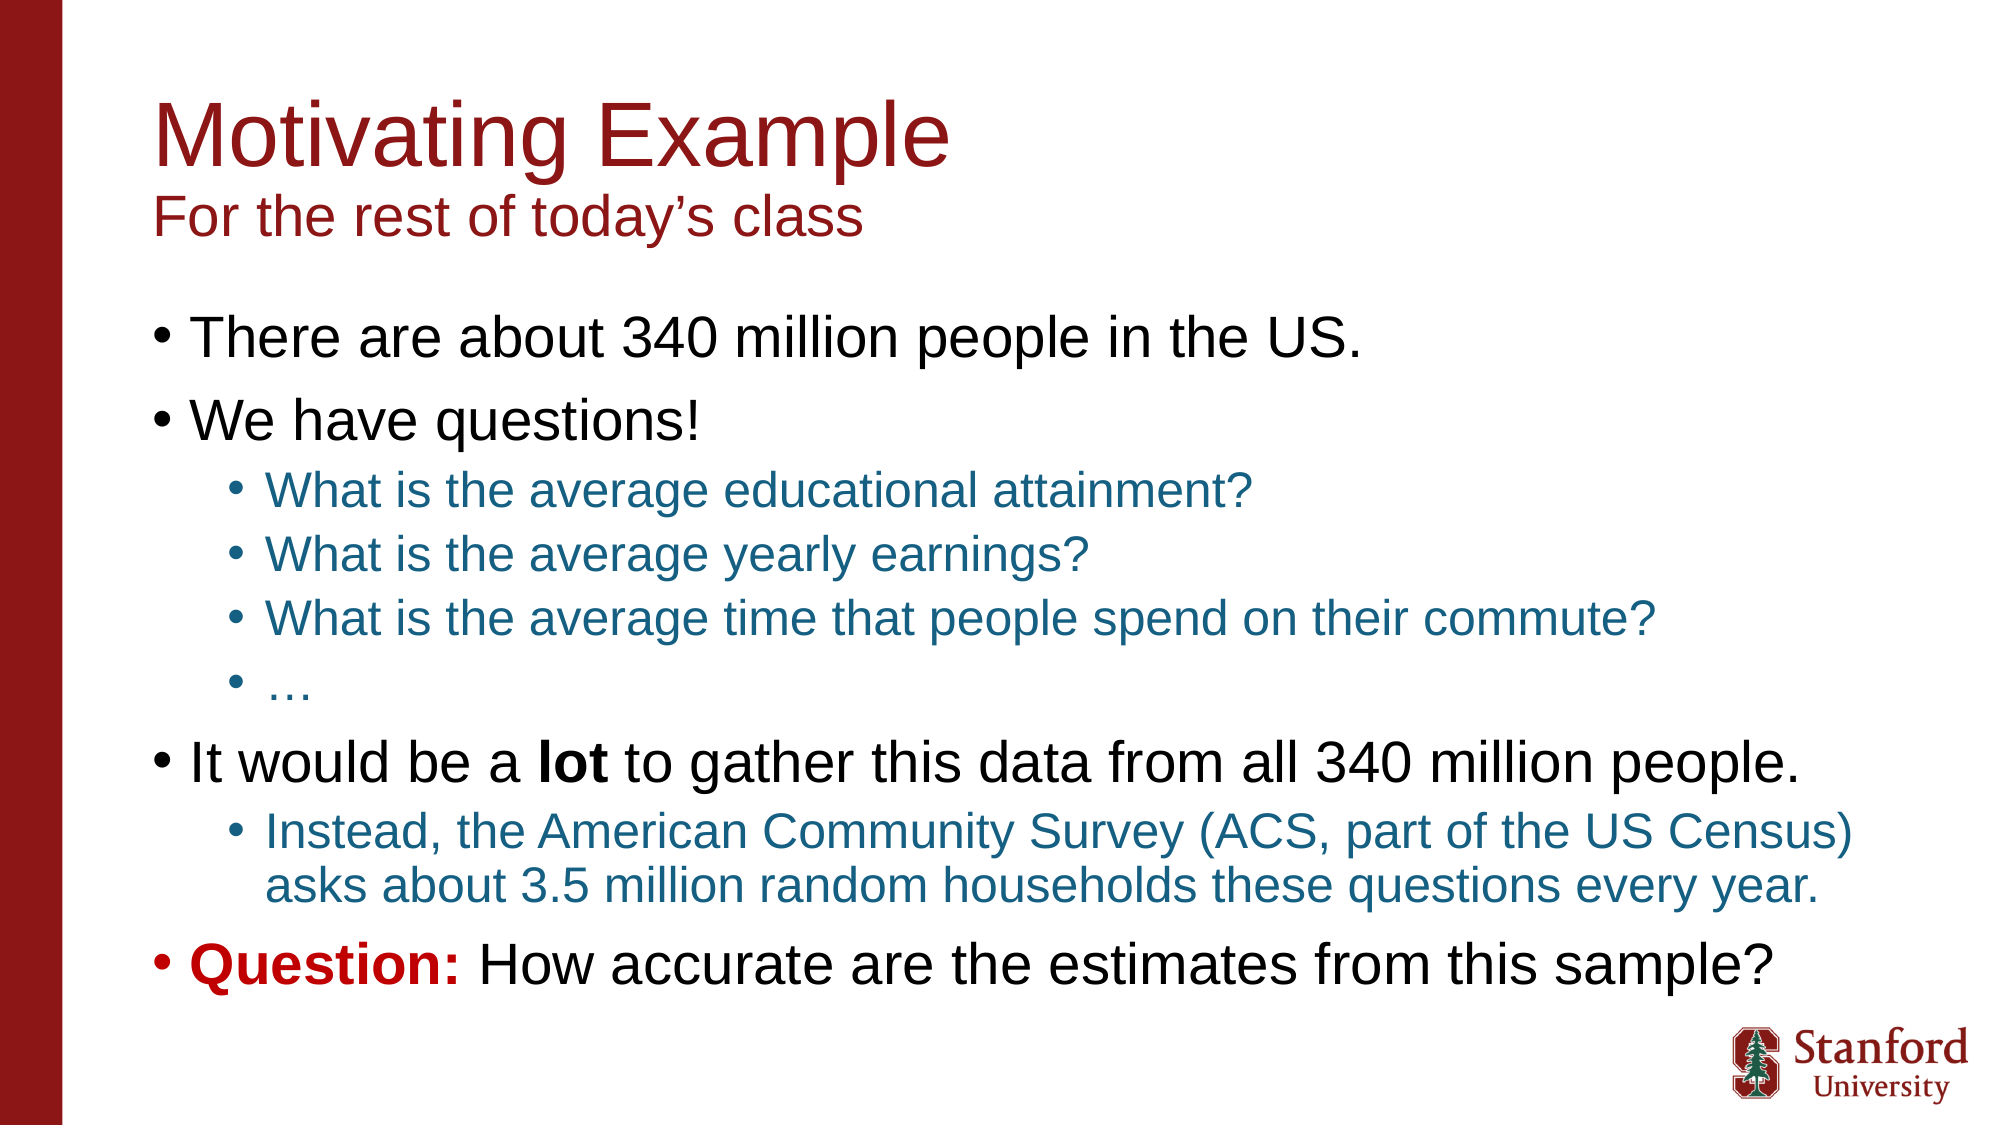

# Motivating Example For the rest of today’s class
There are about 340 million people in the US.
We have questions!
What is the average educational attainment?
What is the average yearly earnings?
What is the average time that people spend on their commute?
…
It would be a lot to gather this data from all 340 million people.
Instead, the American Community Survey (ACS, part of the US Census) asks about 3.5 million random households these questions every year.
Question: How accurate are the estimates from this sample?